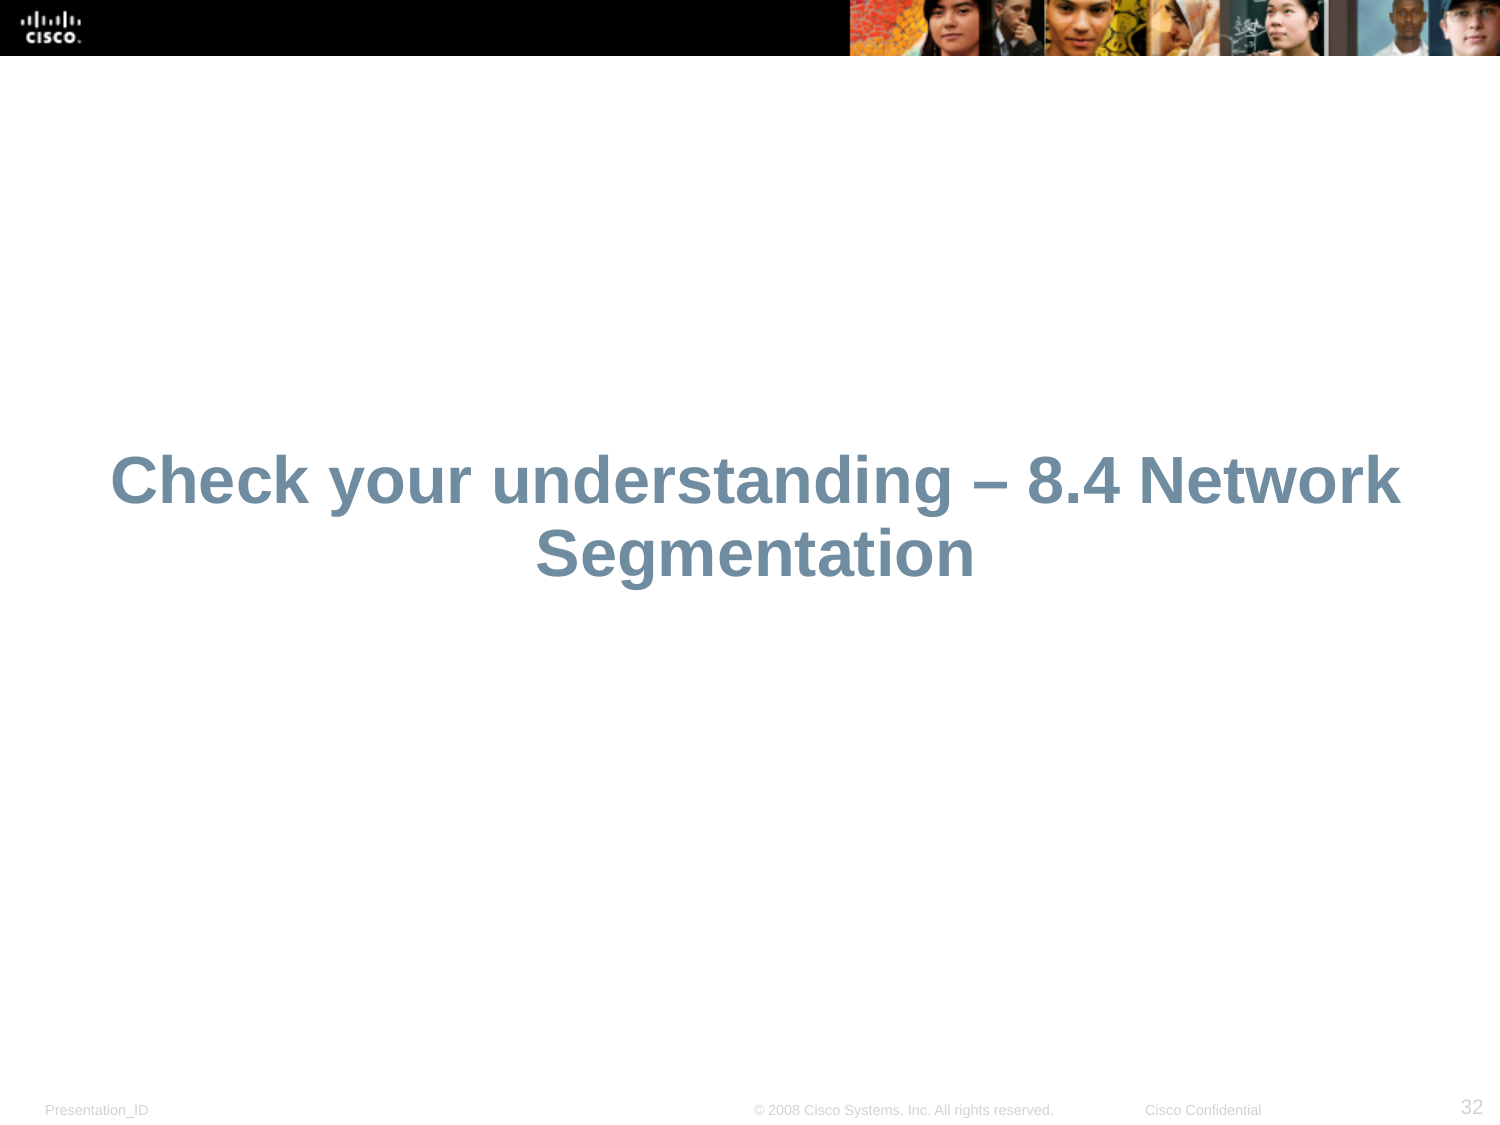

# Check your understanding – 8.4 Network Segmentation